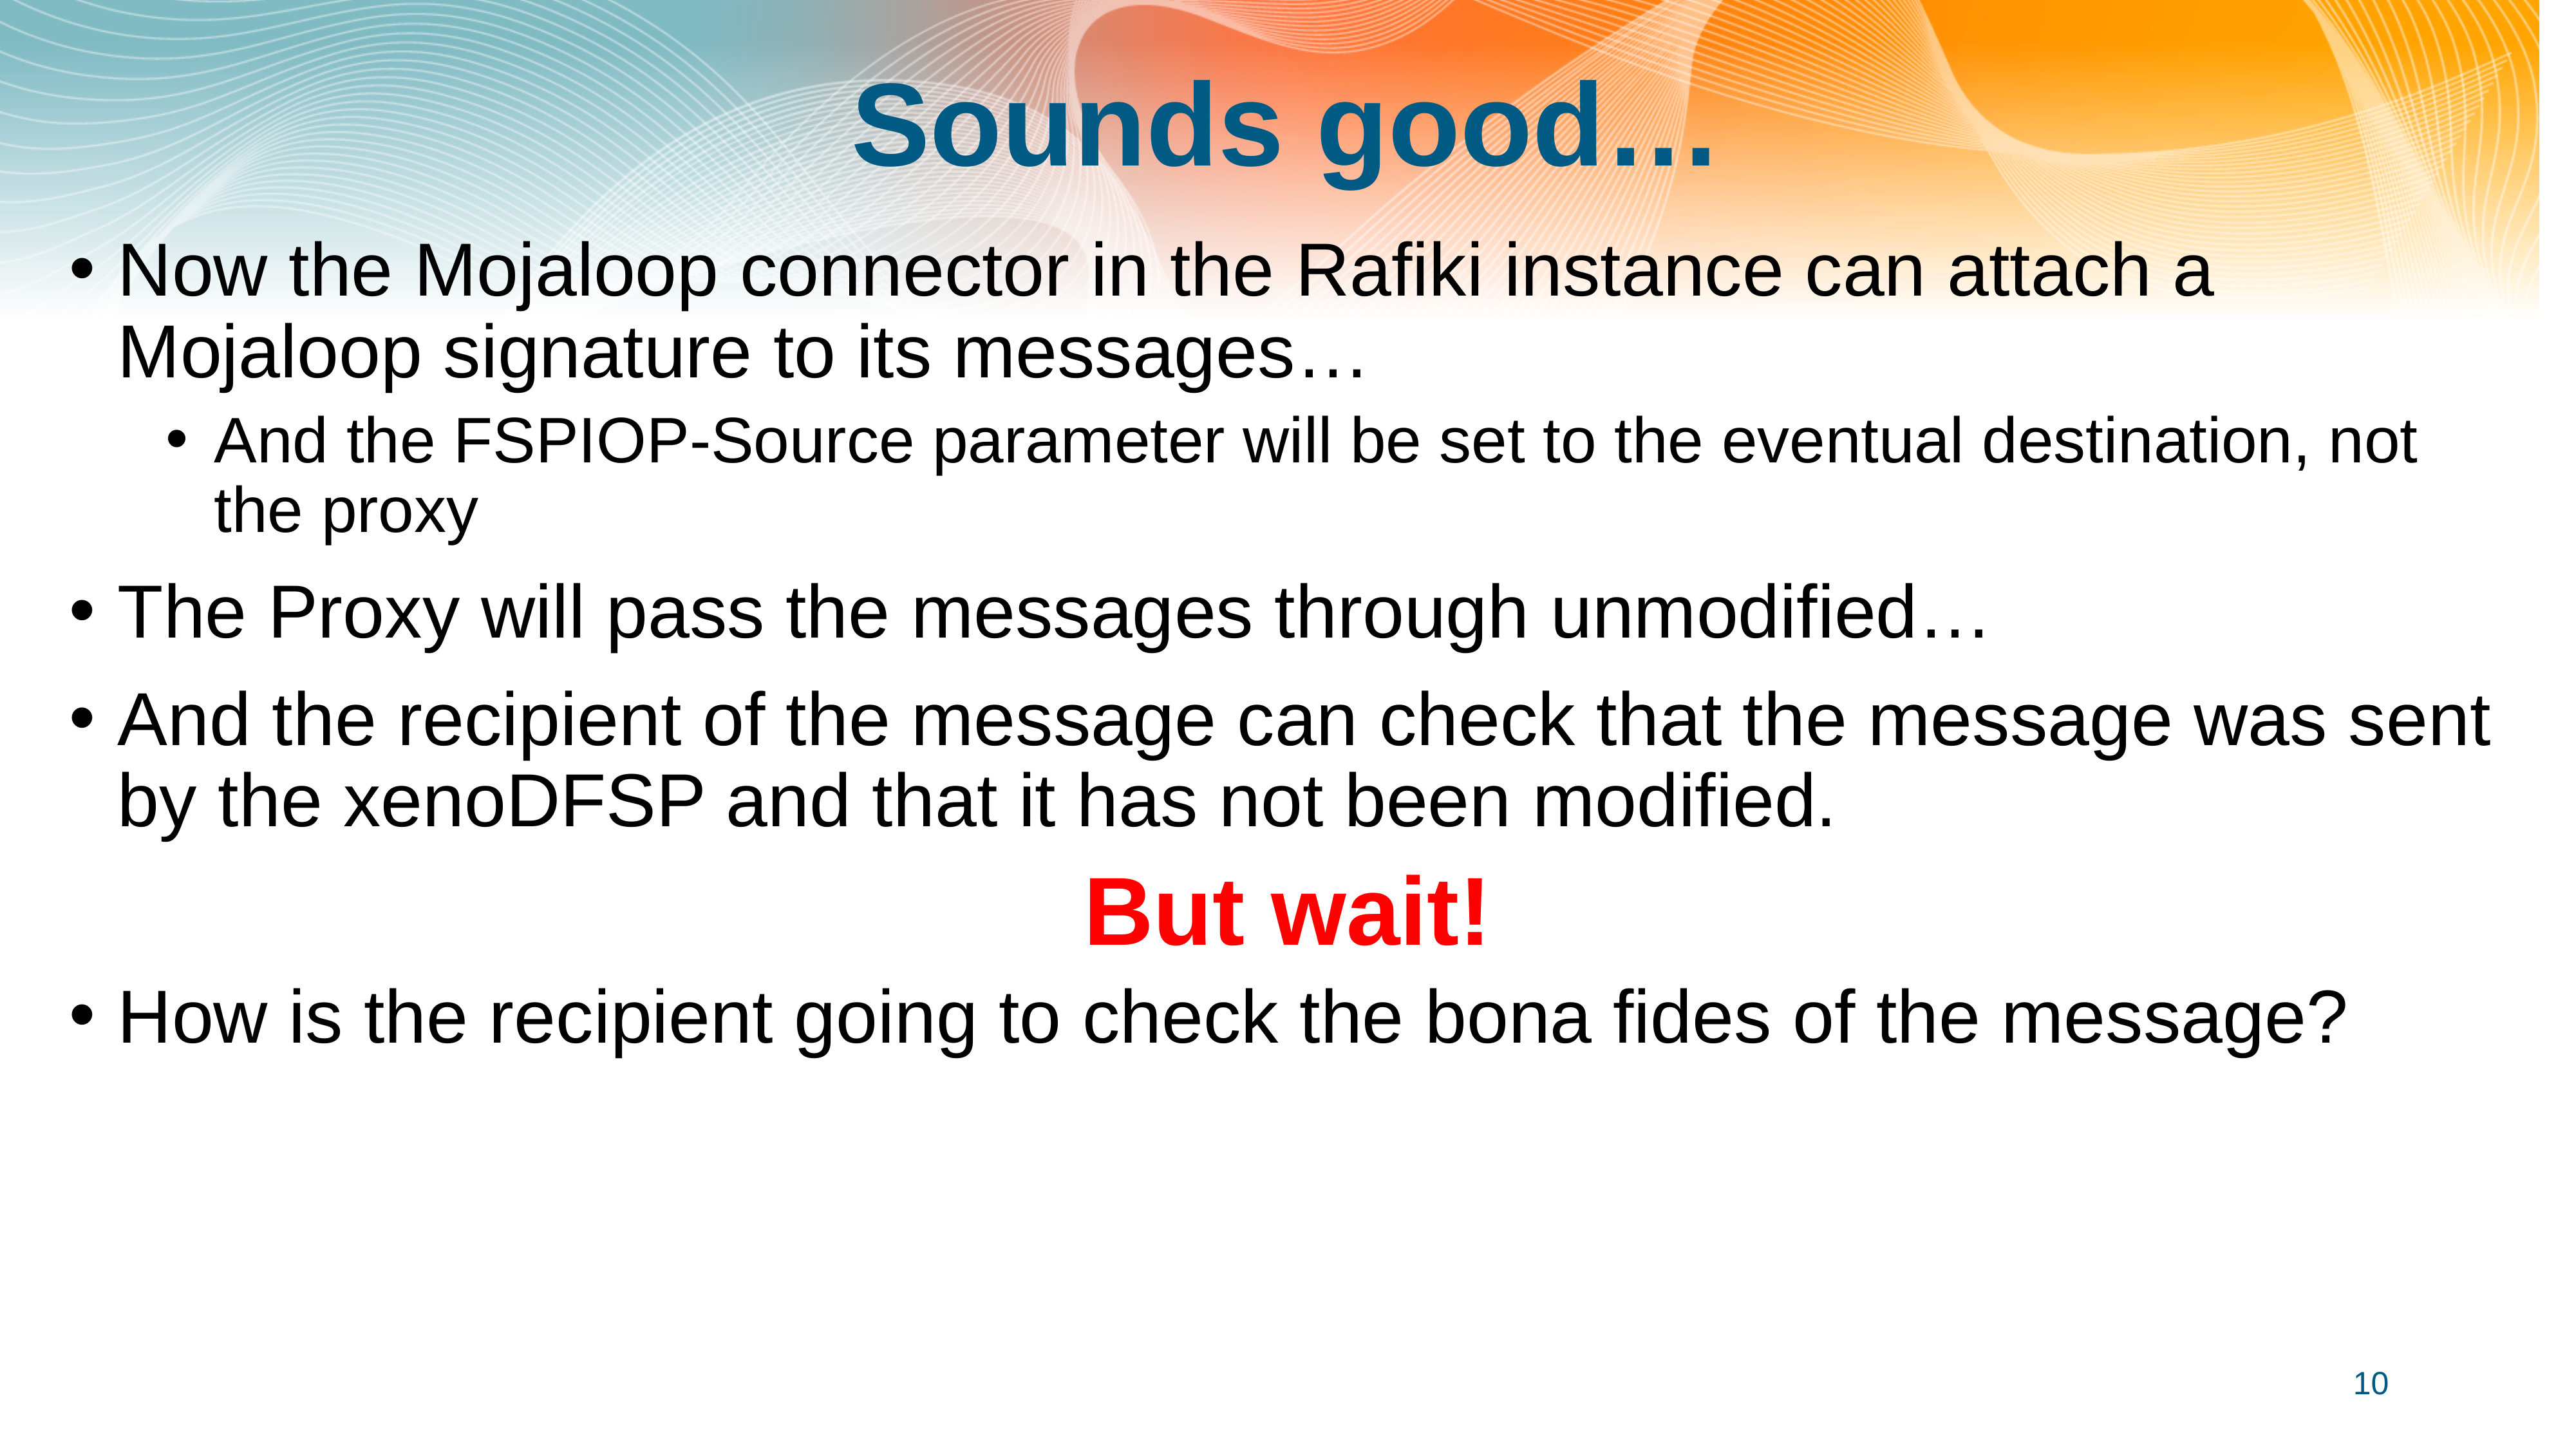

# Sounds good…
Now the Mojaloop connector in the Rafiki instance can attach a Mojaloop signature to its messages…
And the FSPIOP-Source parameter will be set to the eventual destination, not the proxy
The Proxy will pass the messages through unmodified…
And the recipient of the message can check that the message was sent by the xenoDFSP and that it has not been modified.

How is the recipient going to check the bona fides of the message?

But wait!
10